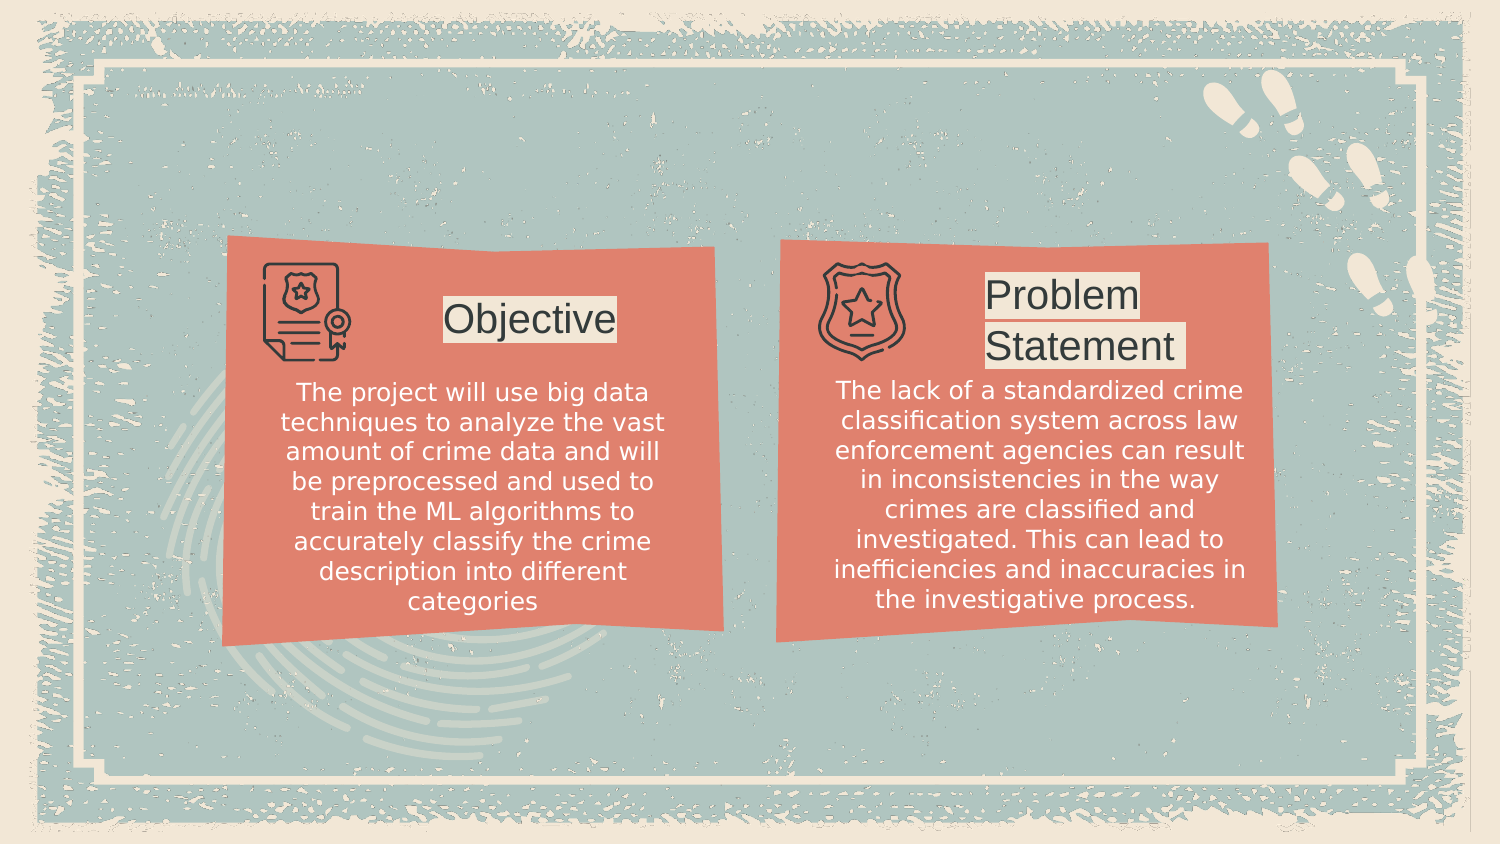

Problem Statement
Objective
The project will use big data techniques to analyze the vast amount of crime data and will be preprocessed and used to train the ML algorithms to accurately classify the crime description into different categories

The lack of a standardized crime classification system across law enforcement agencies can result in inconsistencies in the way crimes are classified and investigated. This can lead to inefficiencies and inaccuracies in the investigative process.